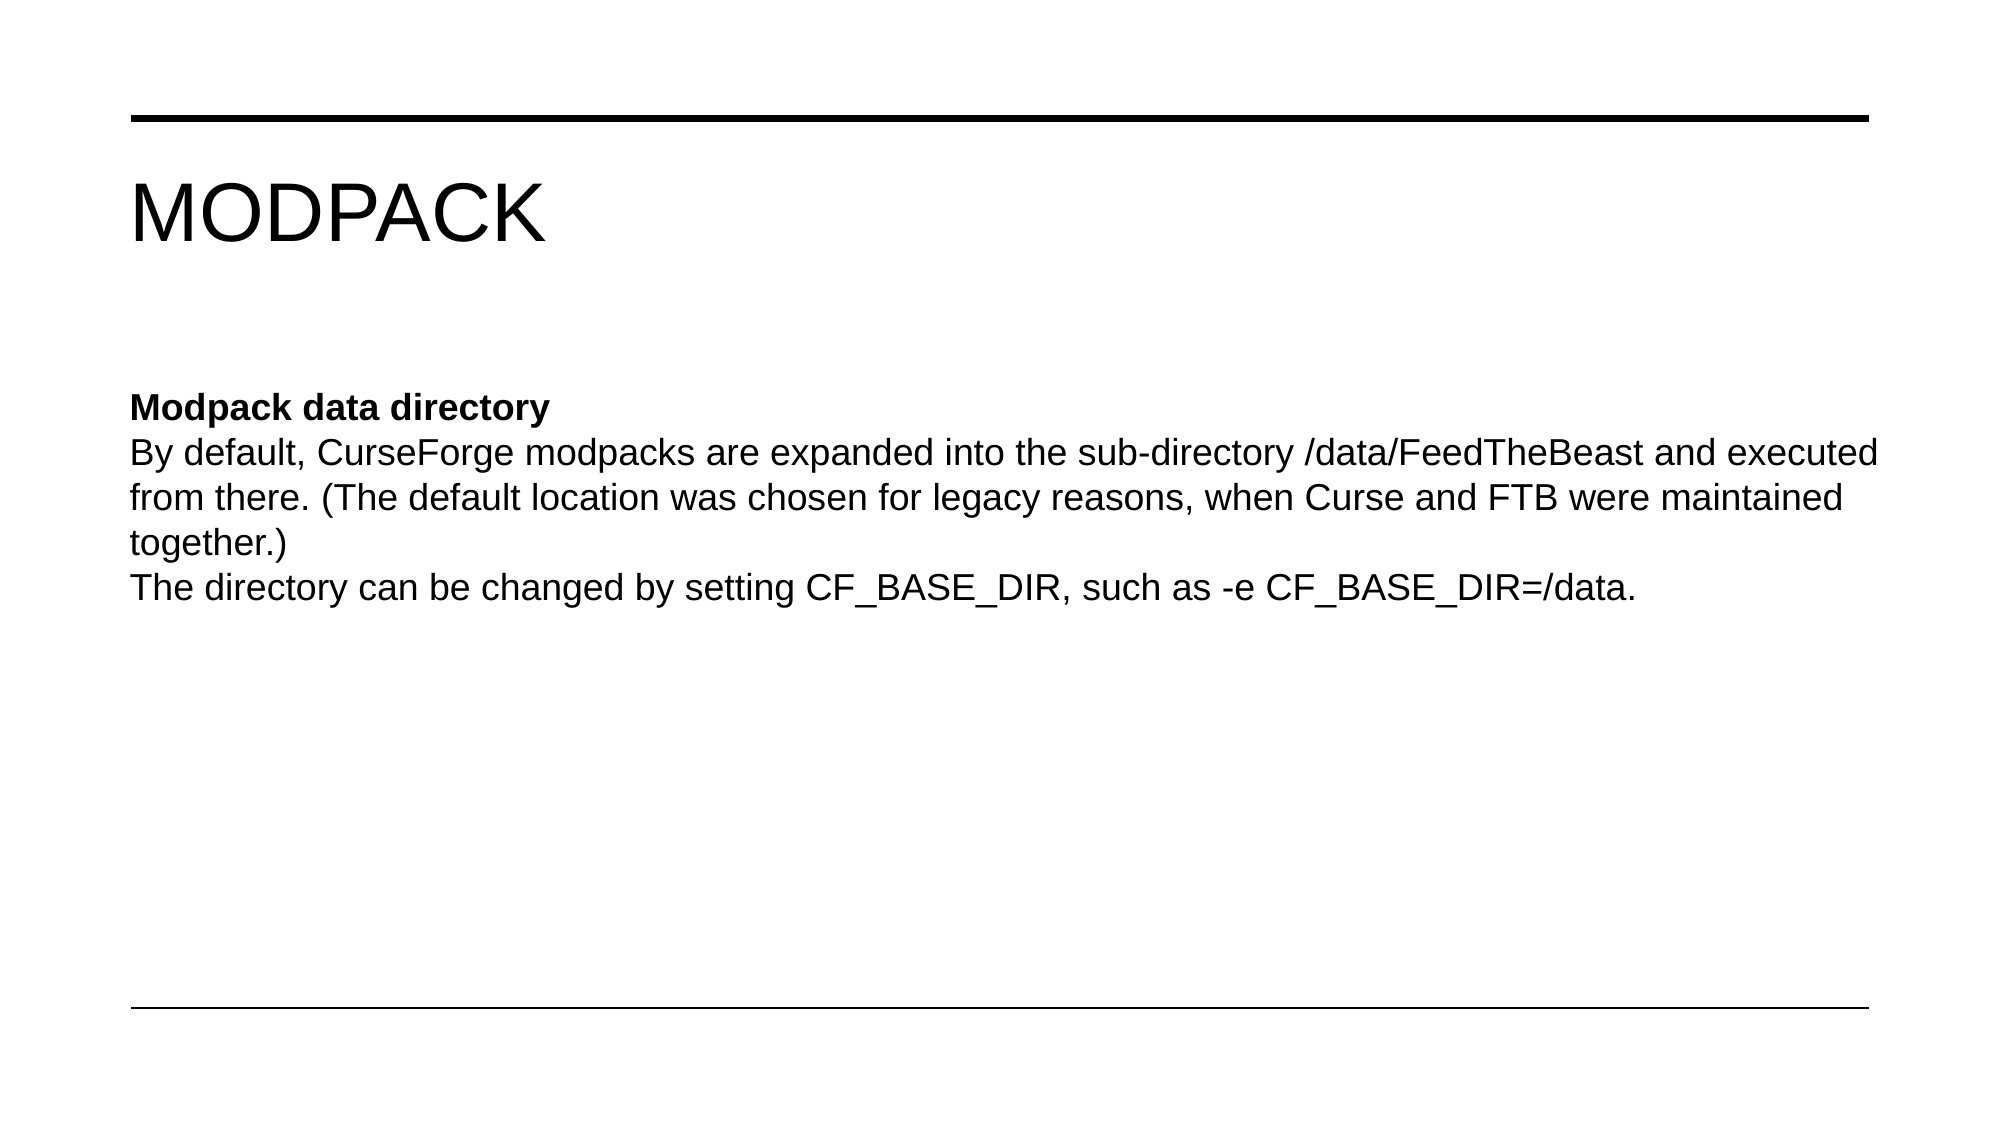

Modpack
Modpack data directory
By default, CurseForge modpacks are expanded into the sub-directory /data/FeedTheBeast and executed from there. (The default location was chosen for legacy reasons, when Curse and FTB were maintained together.)
The directory can be changed by setting CF_BASE_DIR, such as -e CF_BASE_DIR=/data.